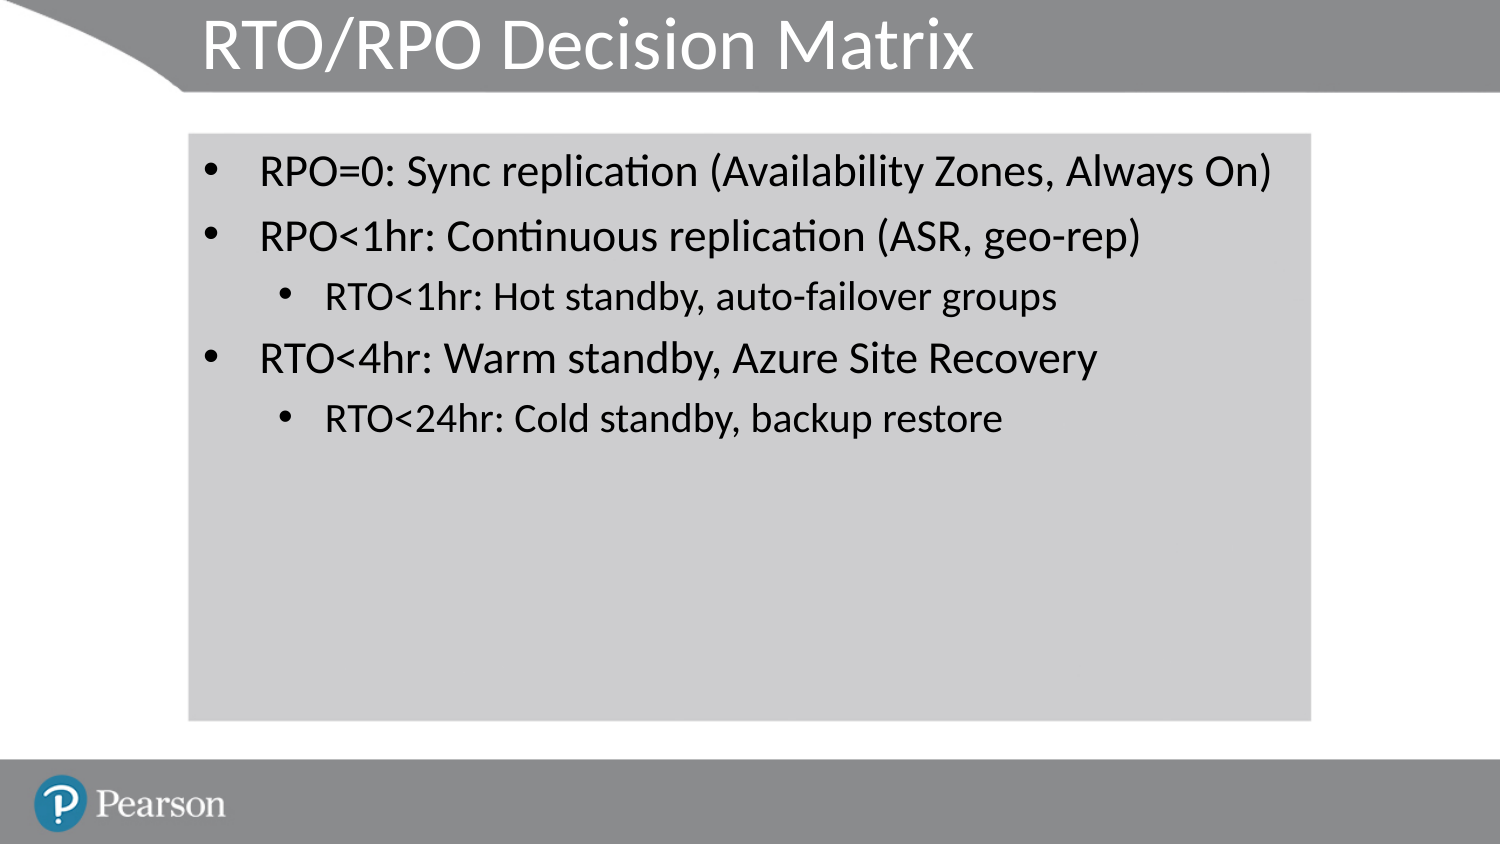

# RTO/RPO Decision Matrix
RPO=0: Sync replication (Availability Zones, Always On)
RPO<1hr: Continuous replication (ASR, geo-rep)
RTO<1hr: Hot standby, auto-failover groups
RTO<4hr: Warm standby, Azure Site Recovery
RTO<24hr: Cold standby, backup restore